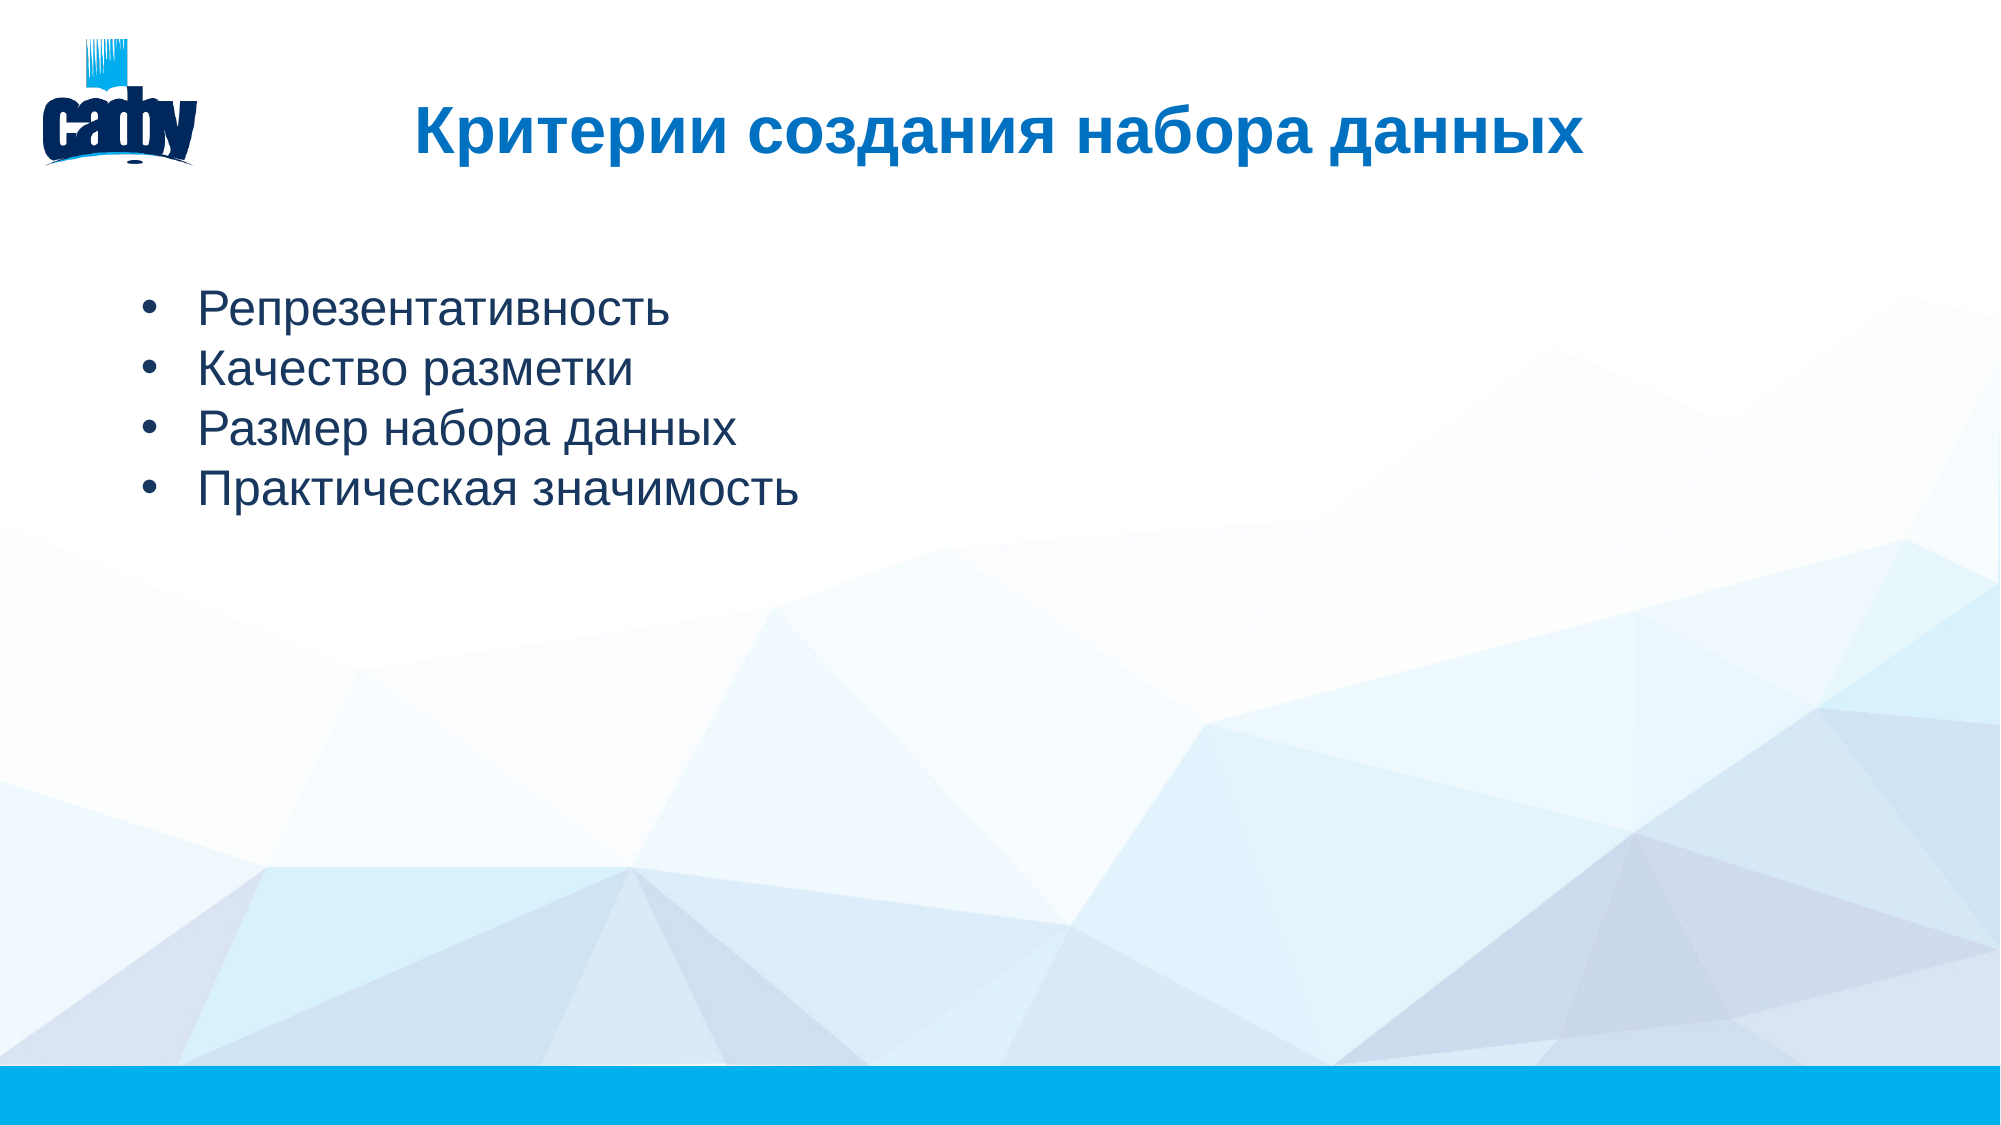

# Критерии создания набора данных
Репрезентативность
Качество разметки
Размер набора данных
Практическая значимость